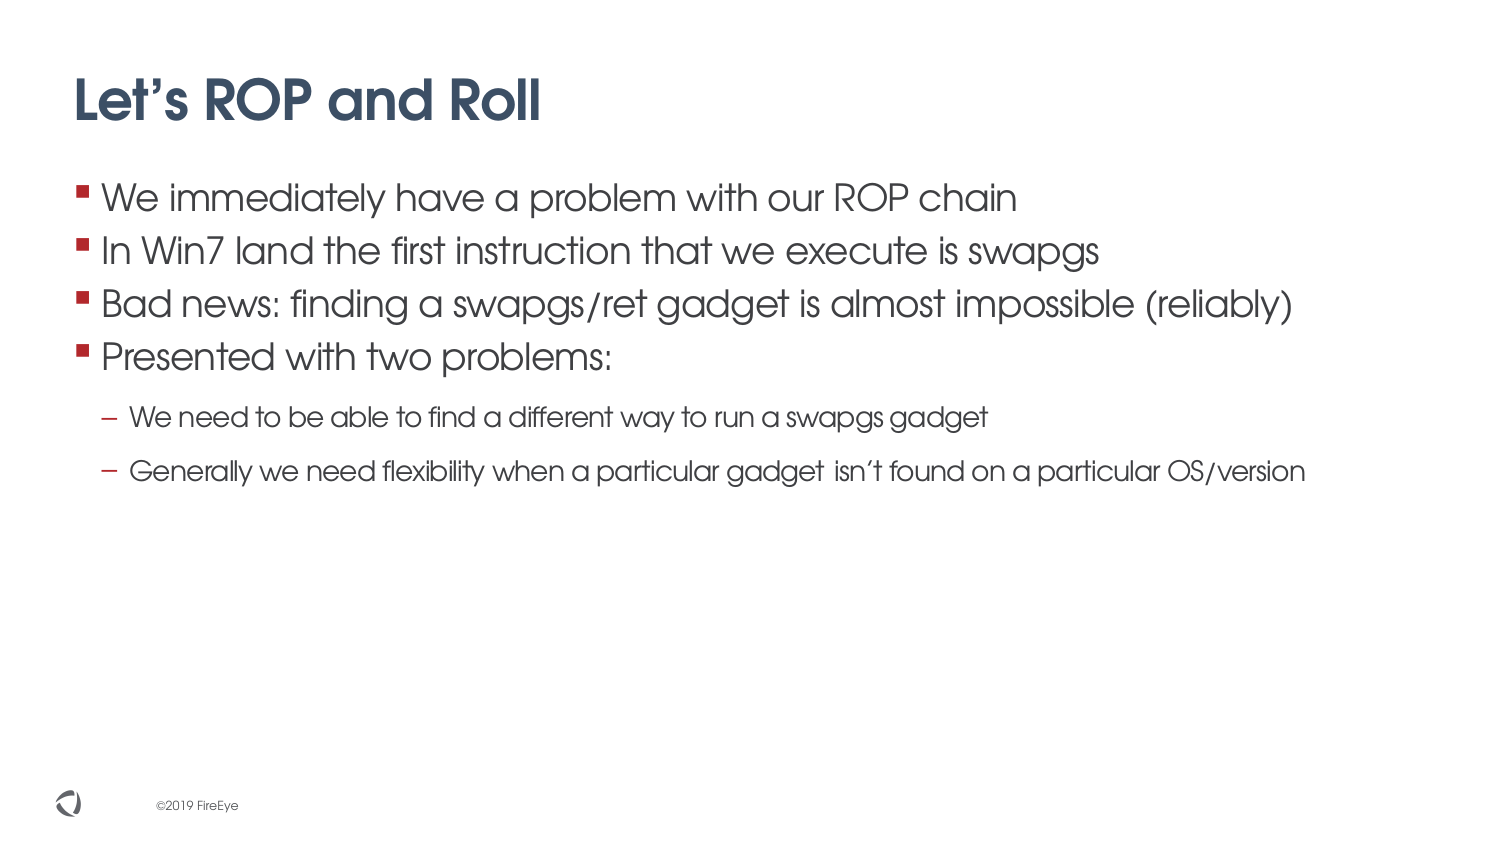

# Let’s ROP and Roll
We immediately have a problem with our ROP chain
In Win7 land the first instruction that we execute is swapgs
Bad news: finding a swapgs/ret gadget is almost impossible (reliably)
Presented with two problems:
We need to be able to find a different way to run a swapgs gadget
Generally we need flexibility when a particular gadget isn’t found on a particular OS/version